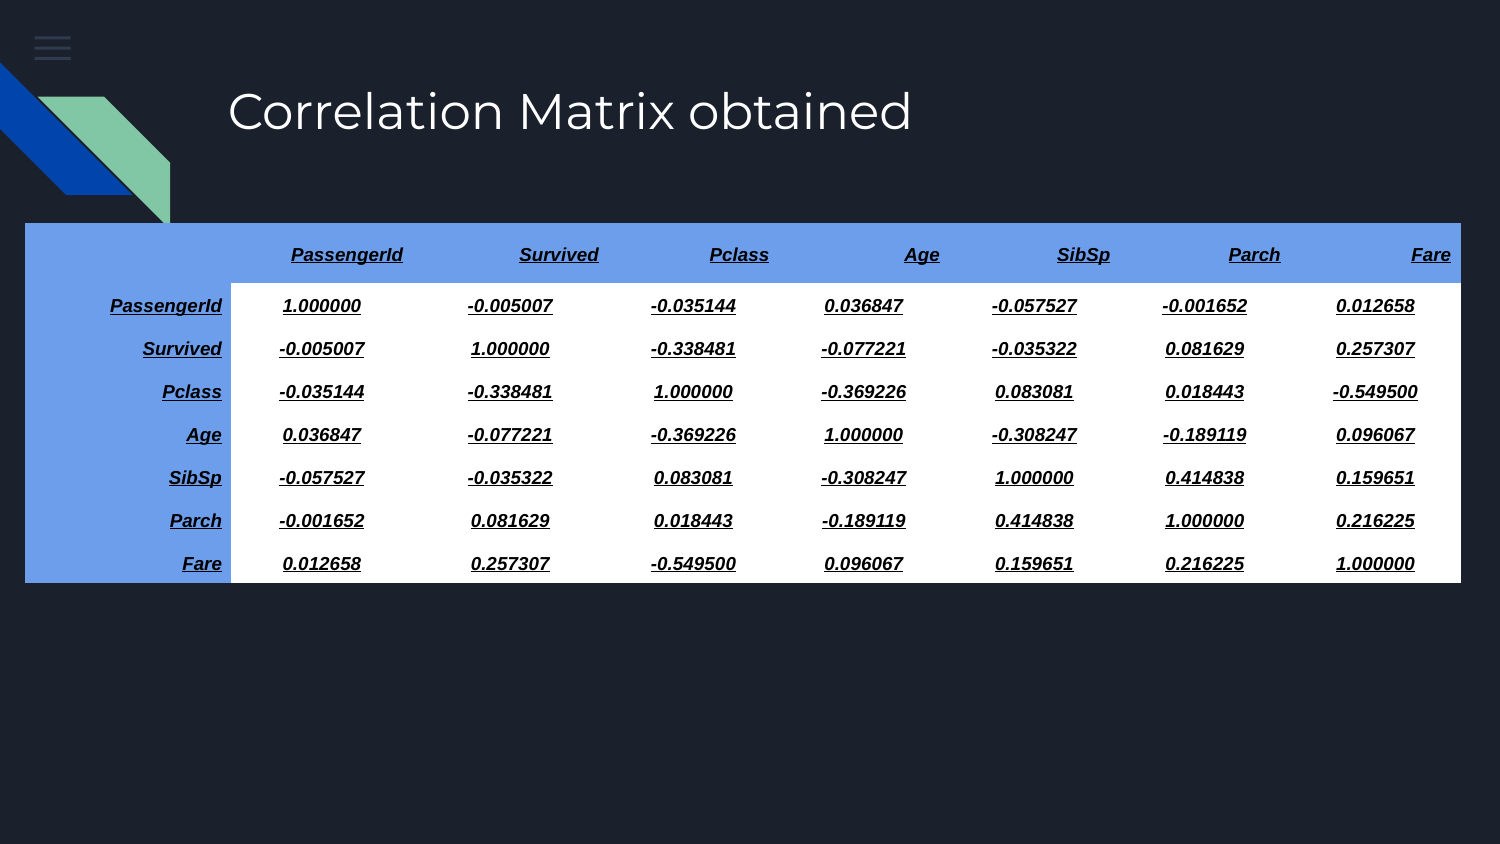

# Correlation Matrix obtained
|  | PassengerId | Survived | Pclass | Age | SibSp | Parch | Fare |
| --- | --- | --- | --- | --- | --- | --- | --- |
| PassengerId | 1.000000 | -0.005007 | -0.035144 | 0.036847 | -0.057527 | -0.001652 | 0.012658 |
| Survived | -0.005007 | 1.000000 | -0.338481 | -0.077221 | -0.035322 | 0.081629 | 0.257307 |
| Pclass | -0.035144 | -0.338481 | 1.000000 | -0.369226 | 0.083081 | 0.018443 | -0.549500 |
| Age | 0.036847 | -0.077221 | -0.369226 | 1.000000 | -0.308247 | -0.189119 | 0.096067 |
| SibSp | -0.057527 | -0.035322 | 0.083081 | -0.308247 | 1.000000 | 0.414838 | 0.159651 |
| Parch | -0.001652 | 0.081629 | 0.018443 | -0.189119 | 0.414838 | 1.000000 | 0.216225 |
| Fare | 0.012658 | 0.257307 | -0.549500 | 0.096067 | 0.159651 | 0.216225 | 1.000000 |